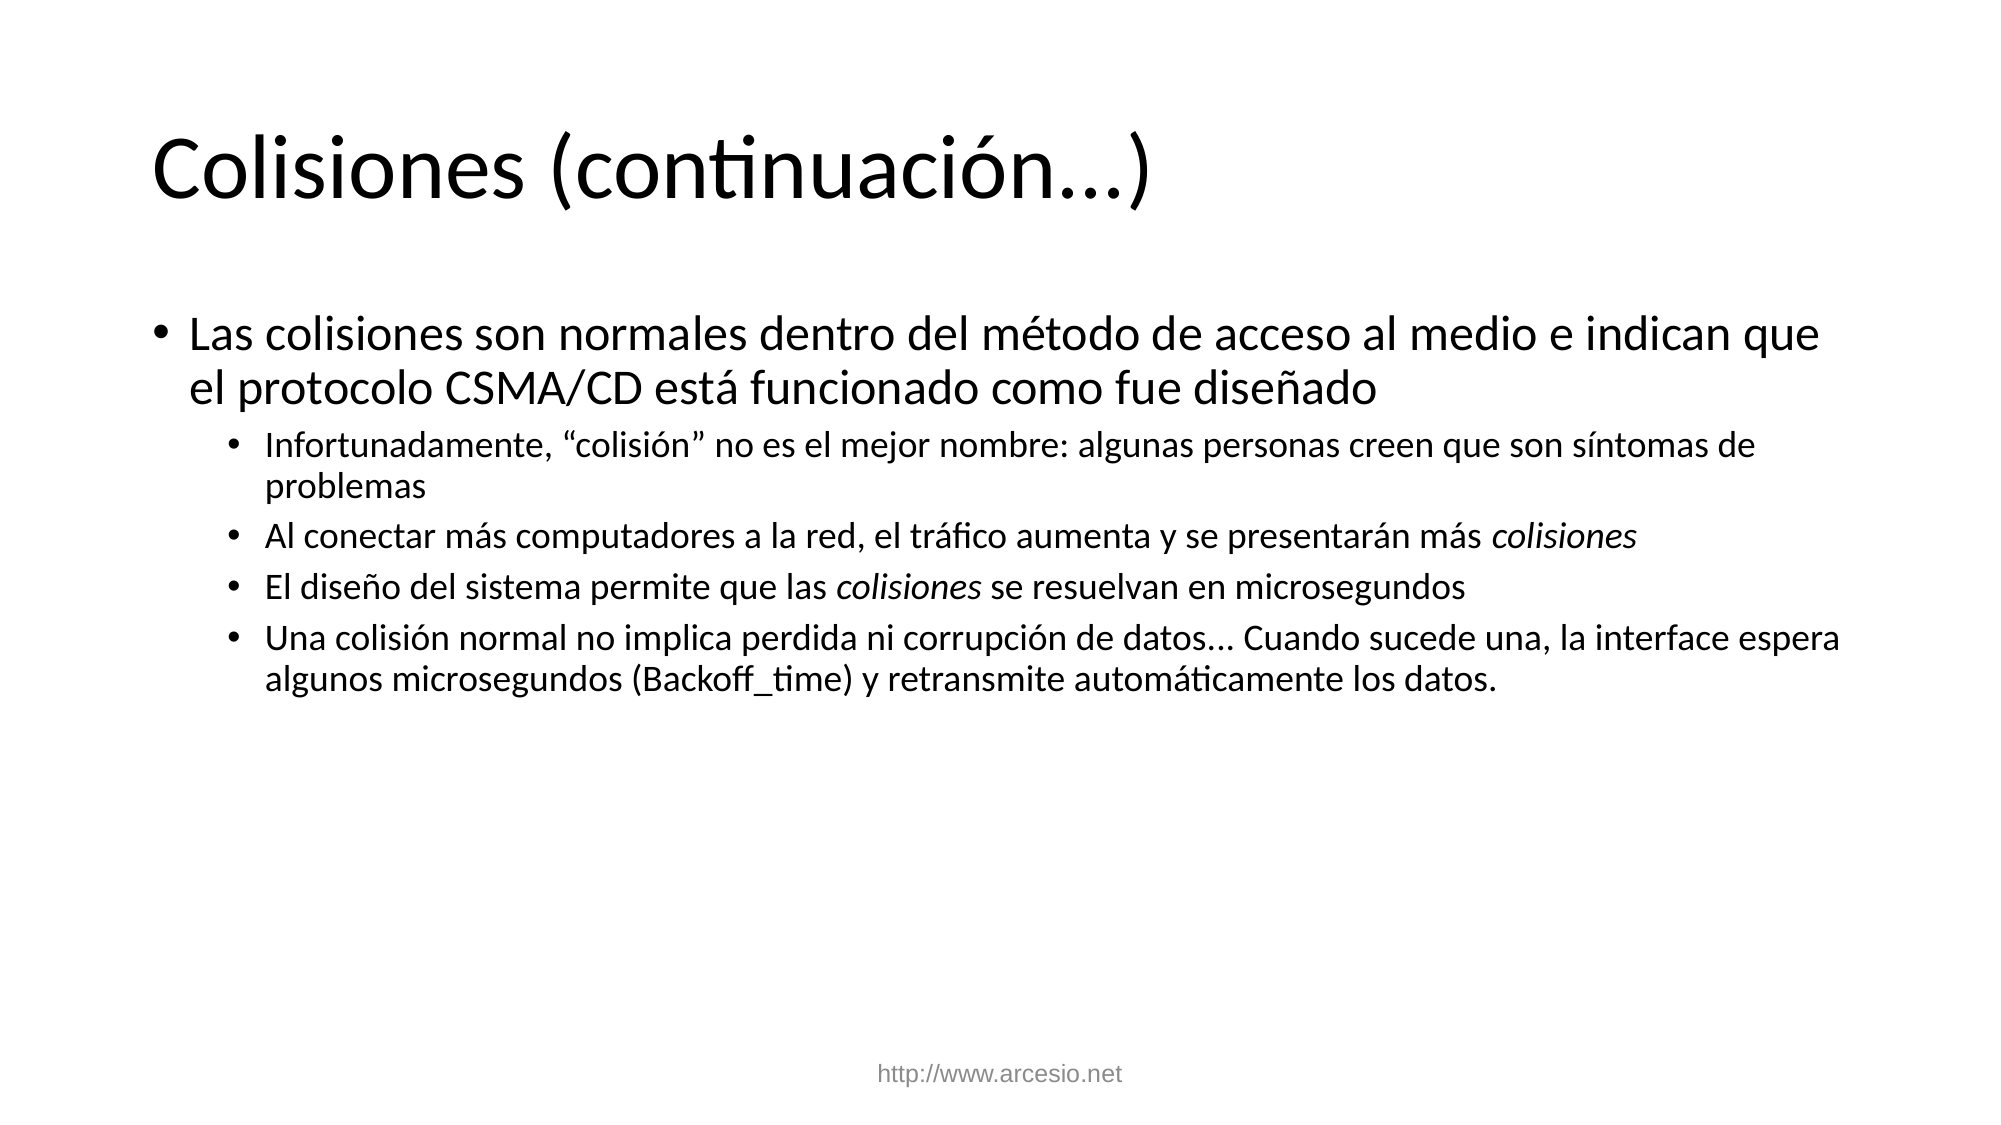

# Colisiones (continuación...)
Las colisiones son normales dentro del método de acceso al medio e indican que el protocolo CSMA/CD está funcionado como fue diseñado
Infortunadamente, “colisión” no es el mejor nombre: algunas personas creen que son síntomas de problemas
Al conectar más computadores a la red, el tráfico aumenta y se presentarán más colisiones
El diseño del sistema permite que las colisiones se resuelvan en microsegundos
Una colisión normal no implica perdida ni corrupción de datos... Cuando sucede una, la interface espera algunos microsegundos (Backoff_time) y retransmite automáticamente los datos.
http://www.arcesio.net